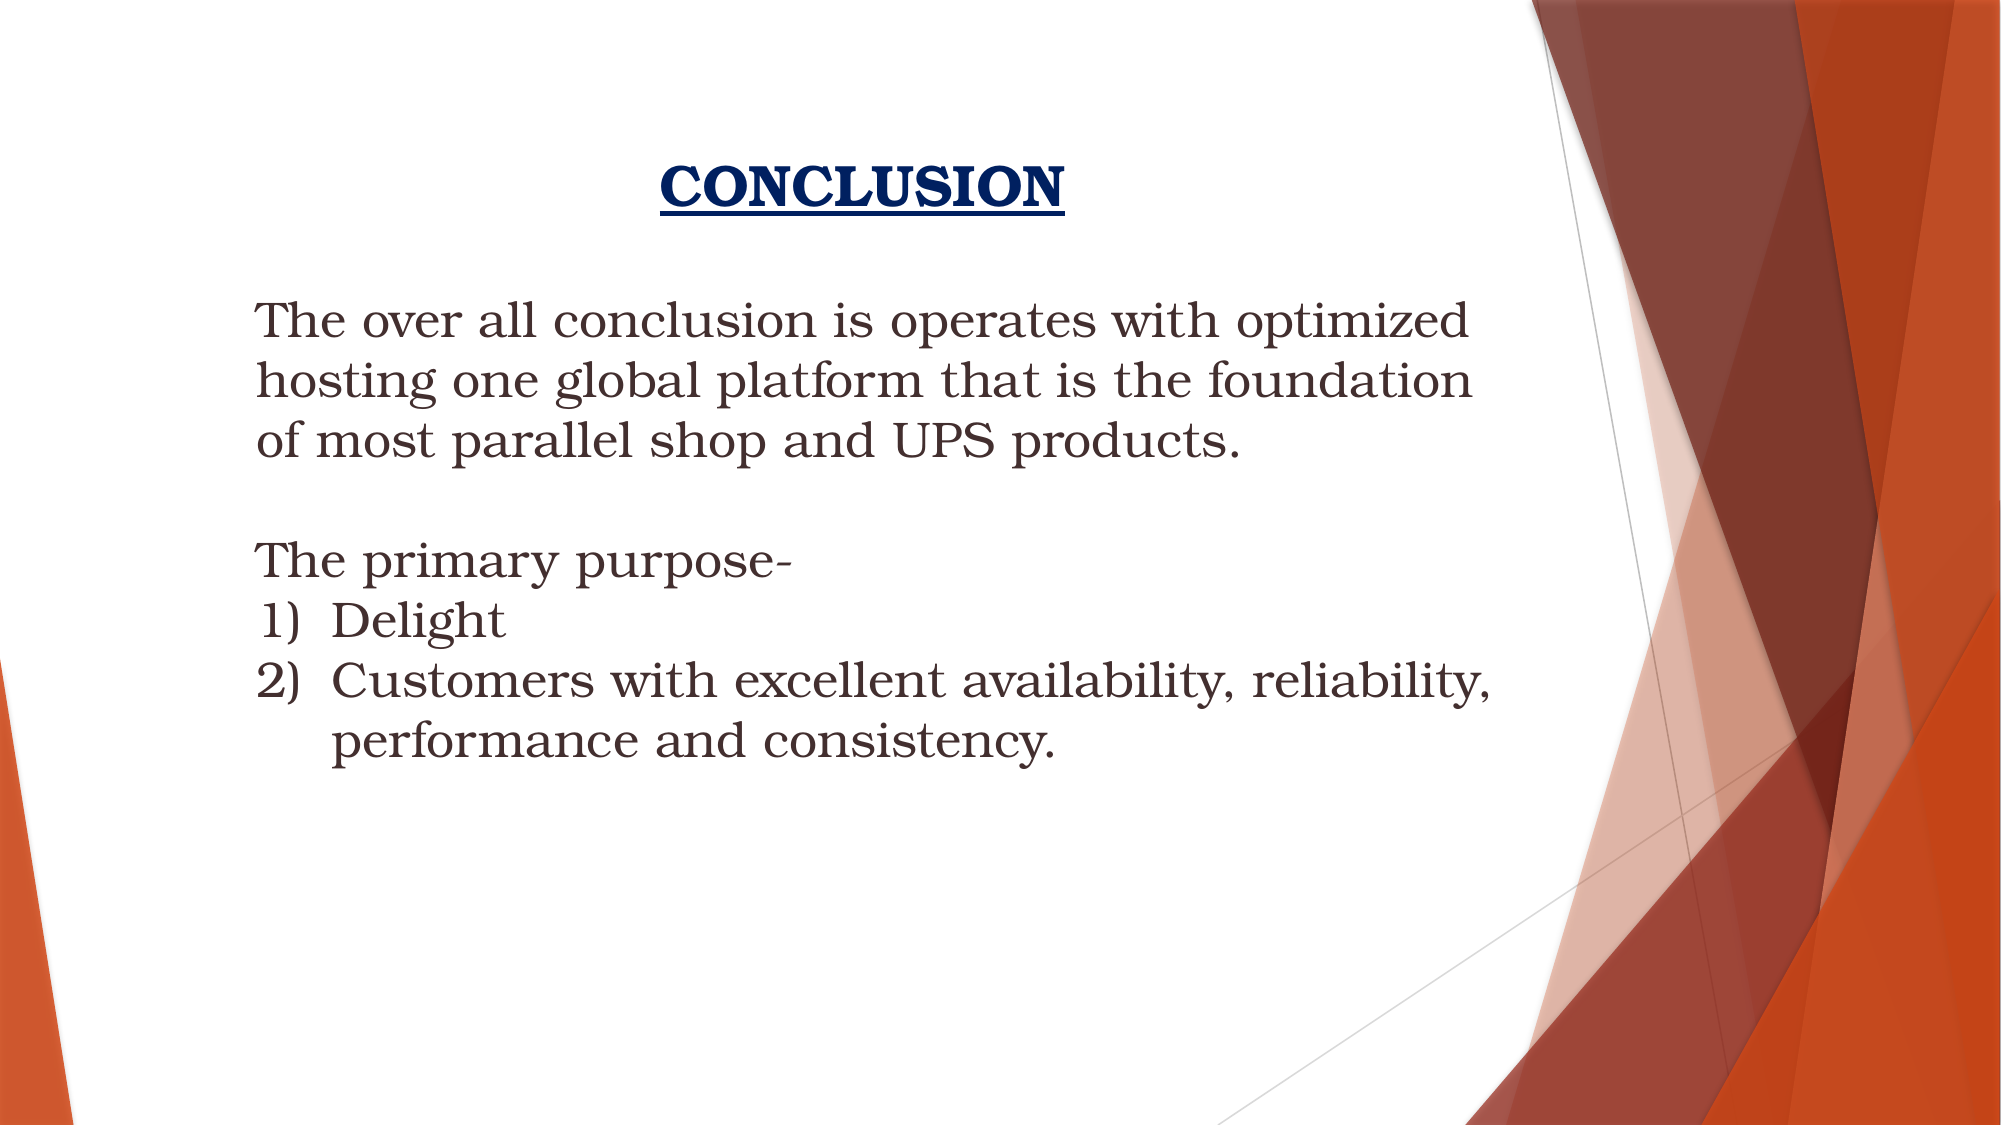

CONCLUSION
The over all conclusion is operates with optimized hosting one global platform that is the foundation of most parallel shop and UPS products.

The primary purpose-
Delight
Customers with excellent availability, reliability, performance and consistency.